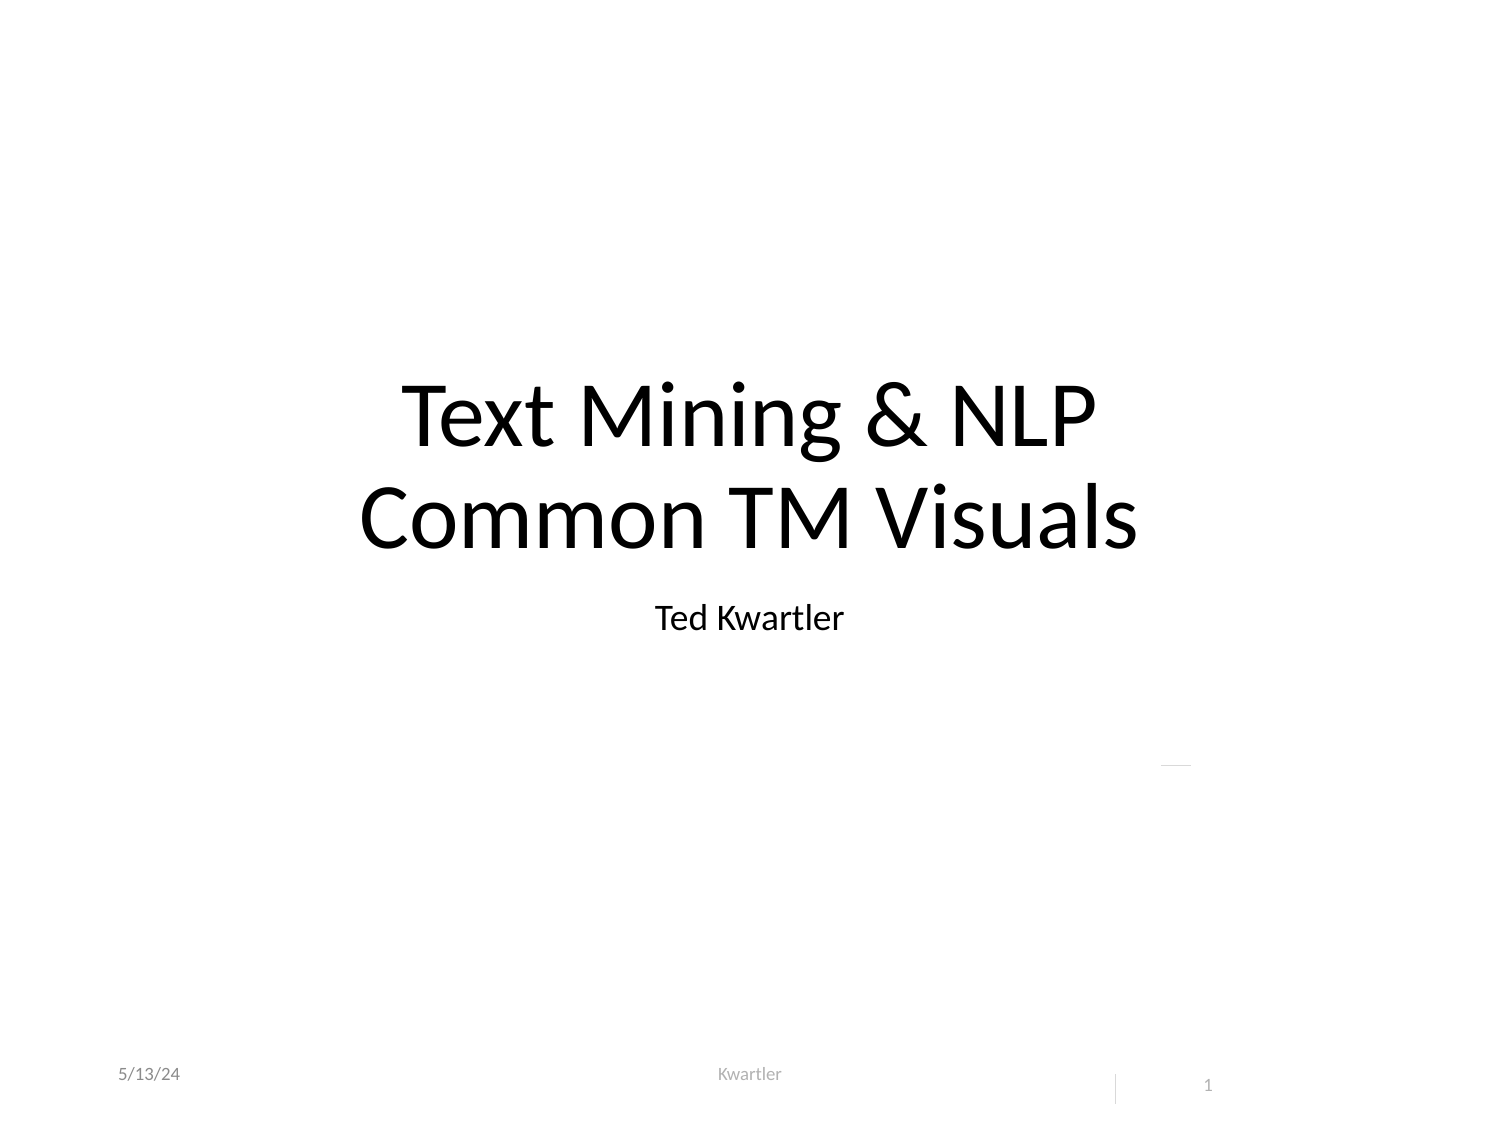

# Text Mining & NLP Common TM Visuals
Ted Kwartler
5/13/24
Kwartler
1